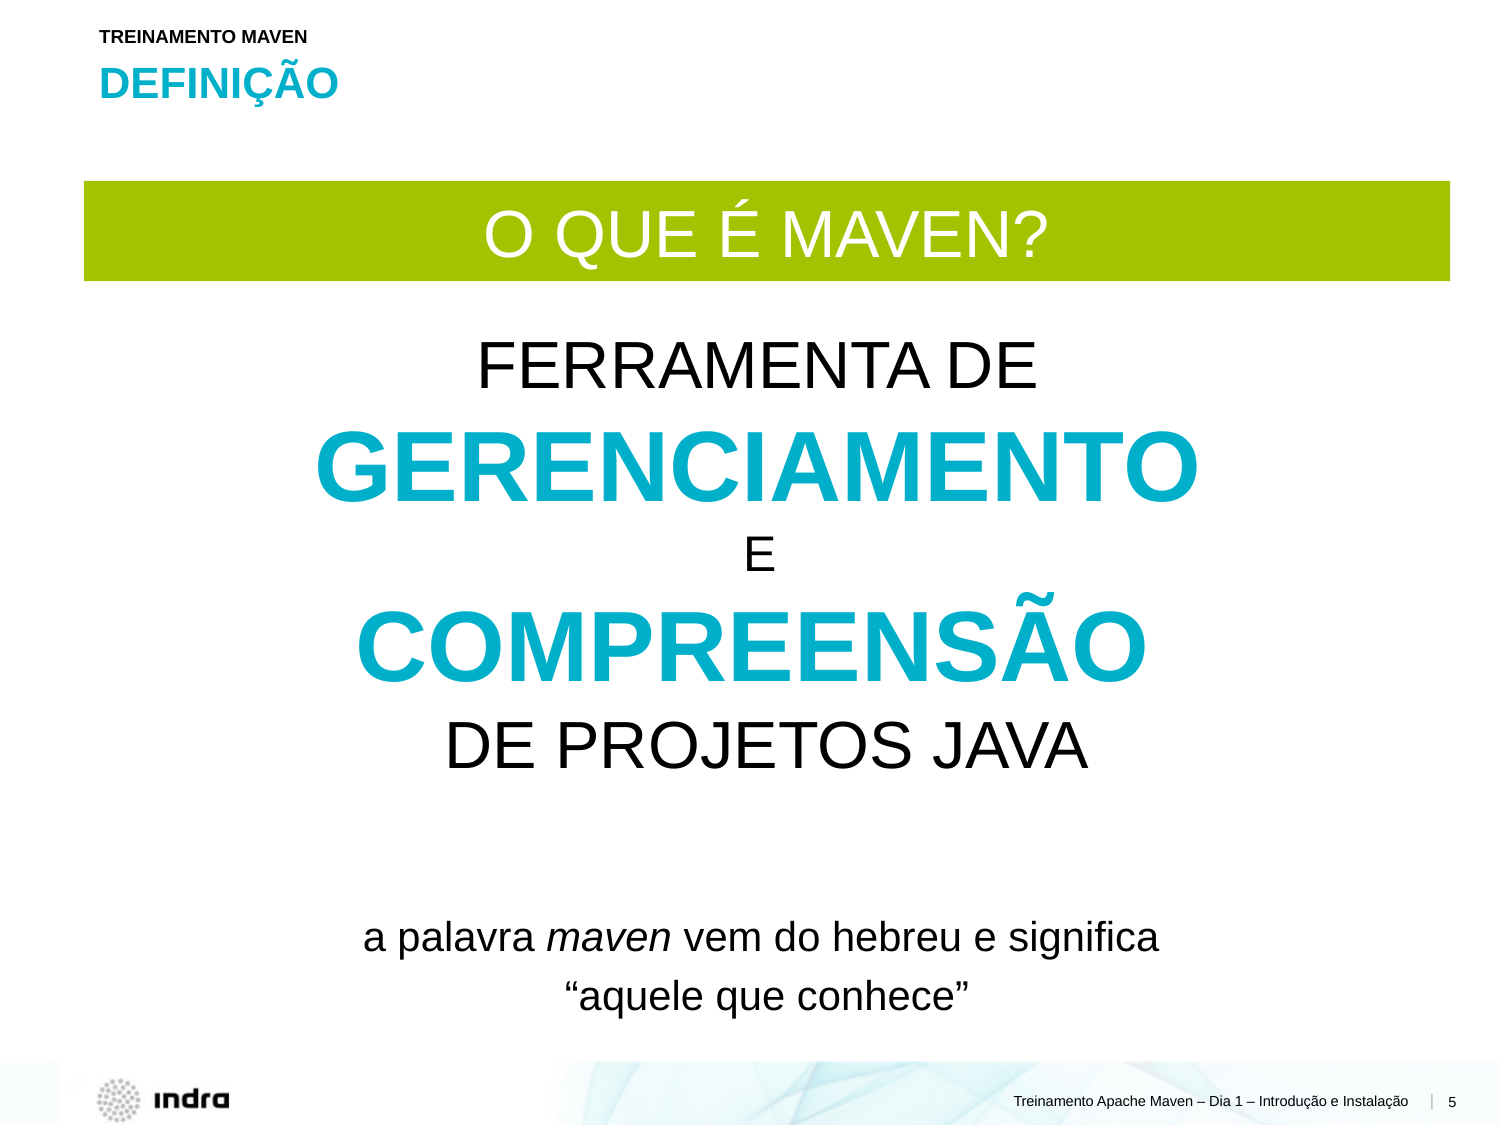

TREINAMENTO MAVEN
# definição
O QUE É MAVEN?
FERRAMENTA DE
GERENCIAMENTO
E
COMPREENSÃO
DE PROJETOS JAVA
a palavra maven vem do hebreu e significa
“aquele que conhece”